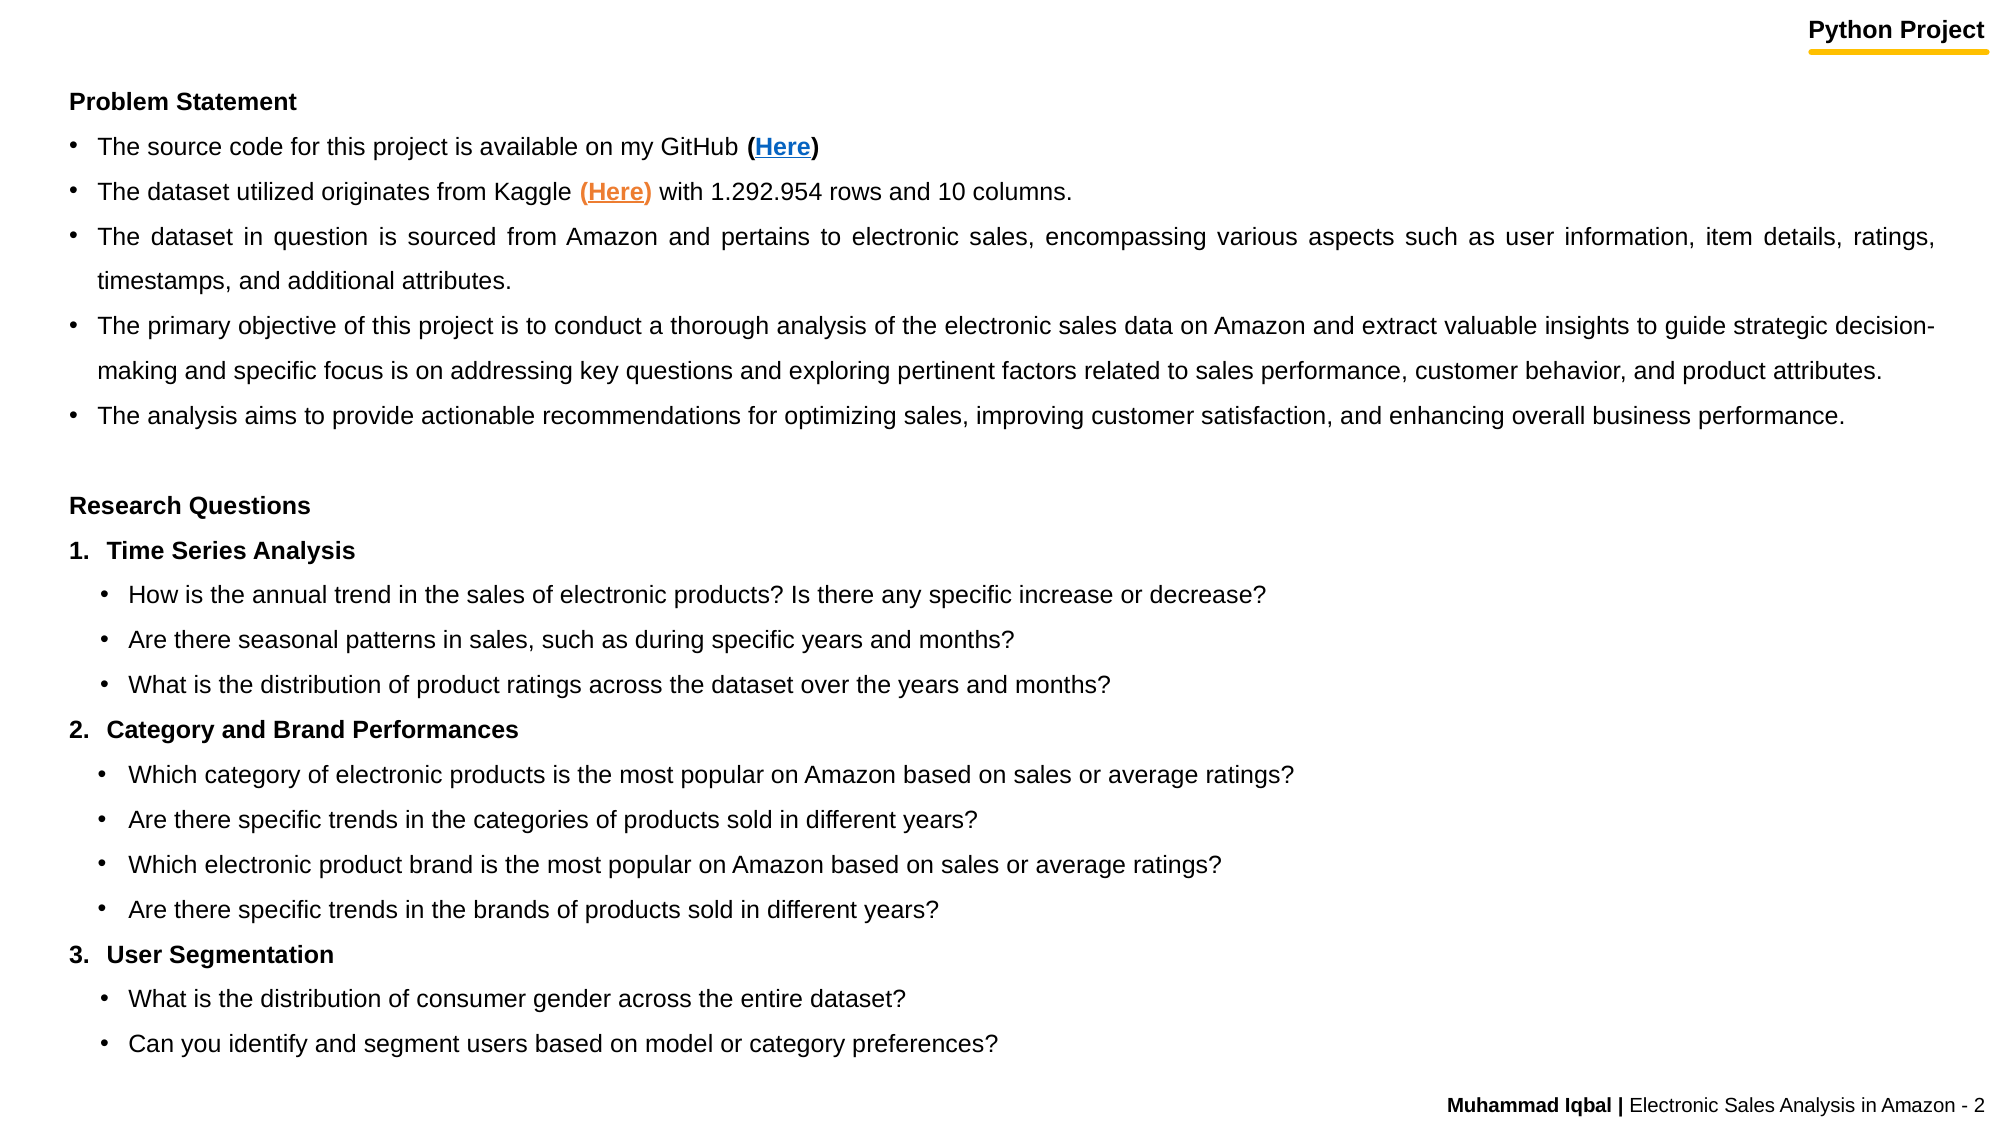

Python Project
Problem Statement
The source code for this project is available on my GitHub (Here)
The dataset utilized originates from Kaggle (Here) with 1.292.954 rows and 10 columns.
The dataset in question is sourced from Amazon and pertains to electronic sales, encompassing various aspects such as user information, item details, ratings, timestamps, and additional attributes.
The primary objective of this project is to conduct a thorough analysis of the electronic sales data on Amazon and extract valuable insights to guide strategic decision-making and specific focus is on addressing key questions and exploring pertinent factors related to sales performance, customer behavior, and product attributes.
The analysis aims to provide actionable recommendations for optimizing sales, improving customer satisfaction, and enhancing overall business performance.

Research Questions
Time Series Analysis
How is the annual trend in the sales of electronic products? Is there any specific increase or decrease?
Are there seasonal patterns in sales, such as during specific years and months?
What is the distribution of product ratings across the dataset over the years and months?
Category and Brand Performances
Which category of electronic products is the most popular on Amazon based on sales or average ratings?
Are there specific trends in the categories of products sold in different years?
Which electronic product brand is the most popular on Amazon based on sales or average ratings?
Are there specific trends in the brands of products sold in different years?
User Segmentation
What is the distribution of consumer gender across the entire dataset?
Can you identify and segment users based on model or category preferences?
# Muhammad Iqbal | Electronic Sales Analysis in Amazon - 2